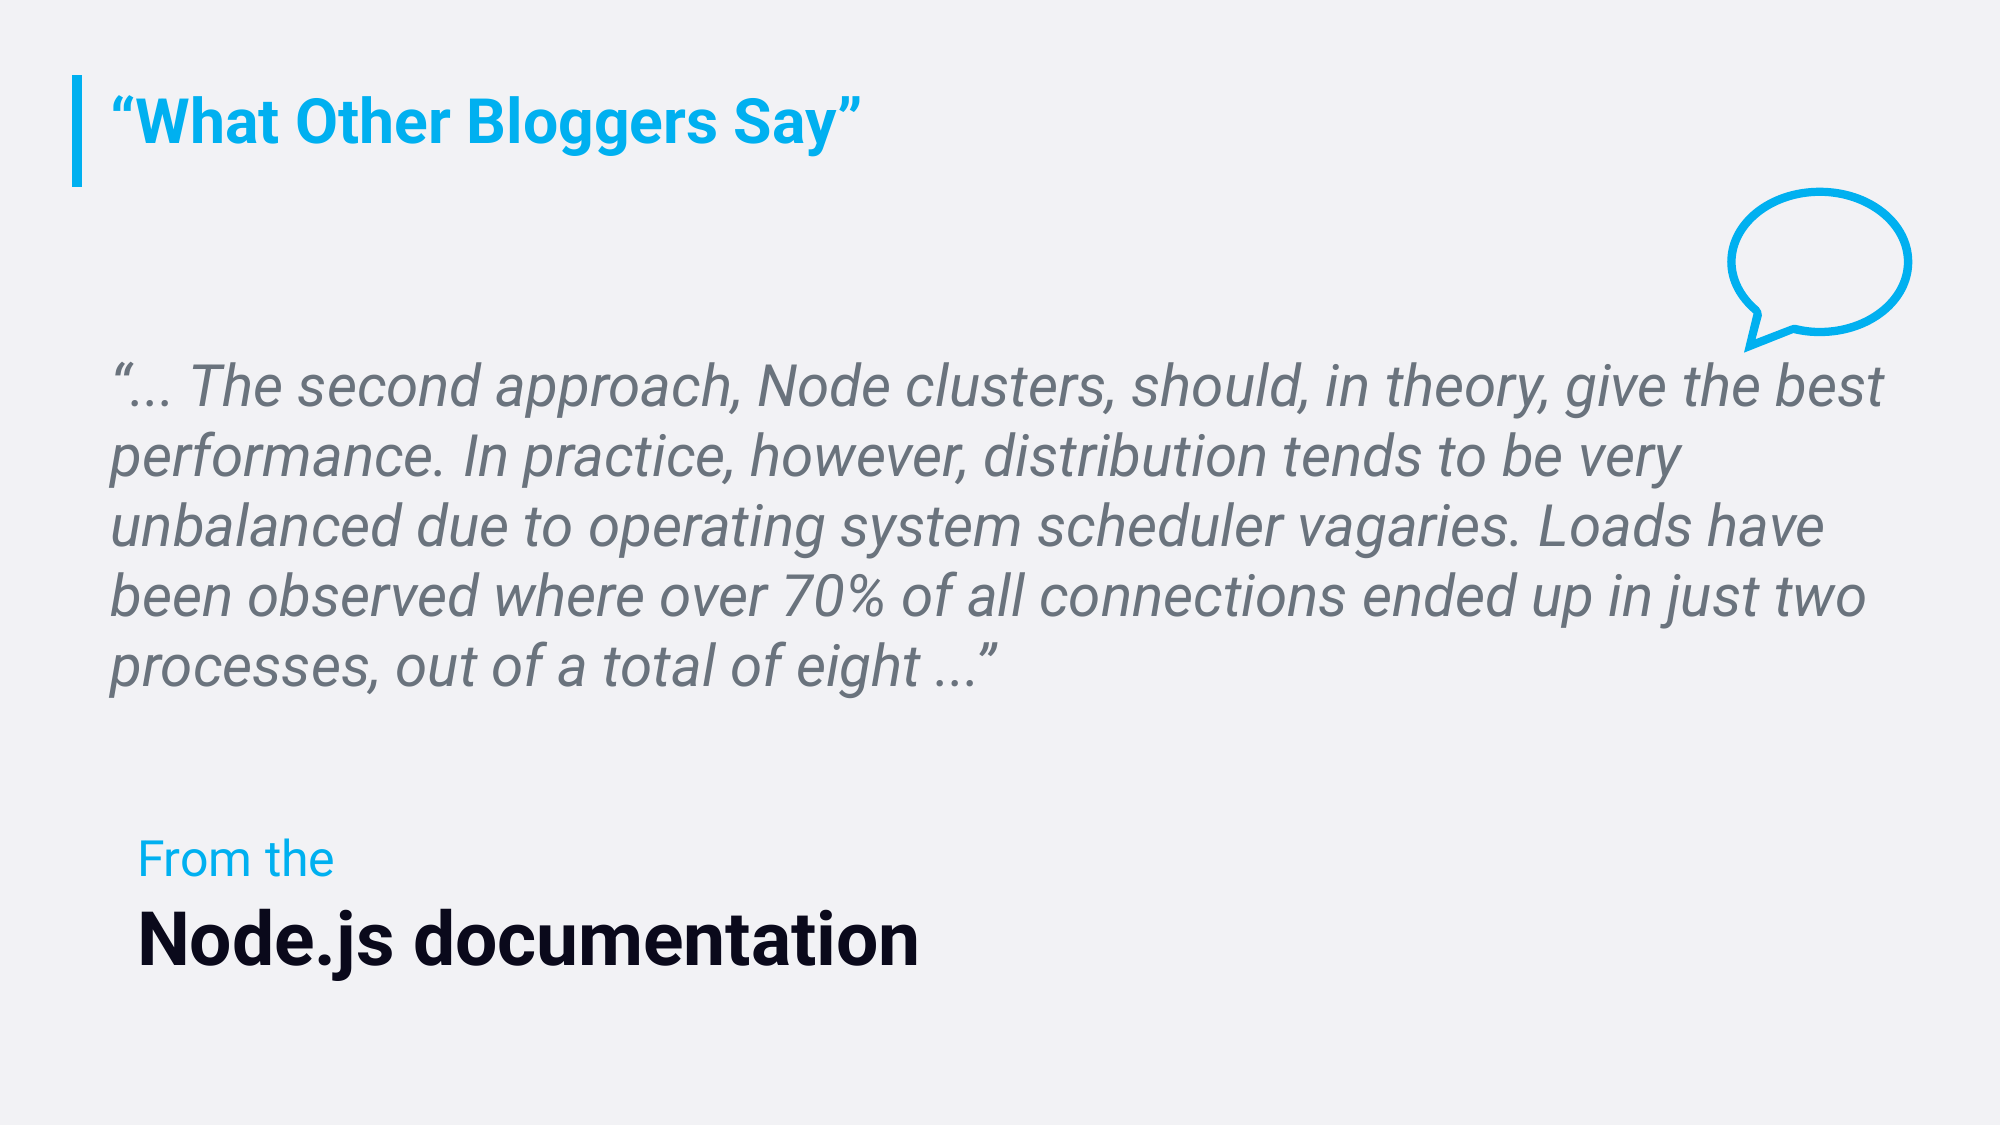

# “What Other Bloggers Say”

“... The second approach, Node clusters, should, in theory, give the best performance. In practice, however, distribution tends to be very unbalanced due to operating system scheduler vagaries. Loads have been observed where over 70% of all connections ended up in just two processes, out of a total of eight ...”
From the
Node.js documentation